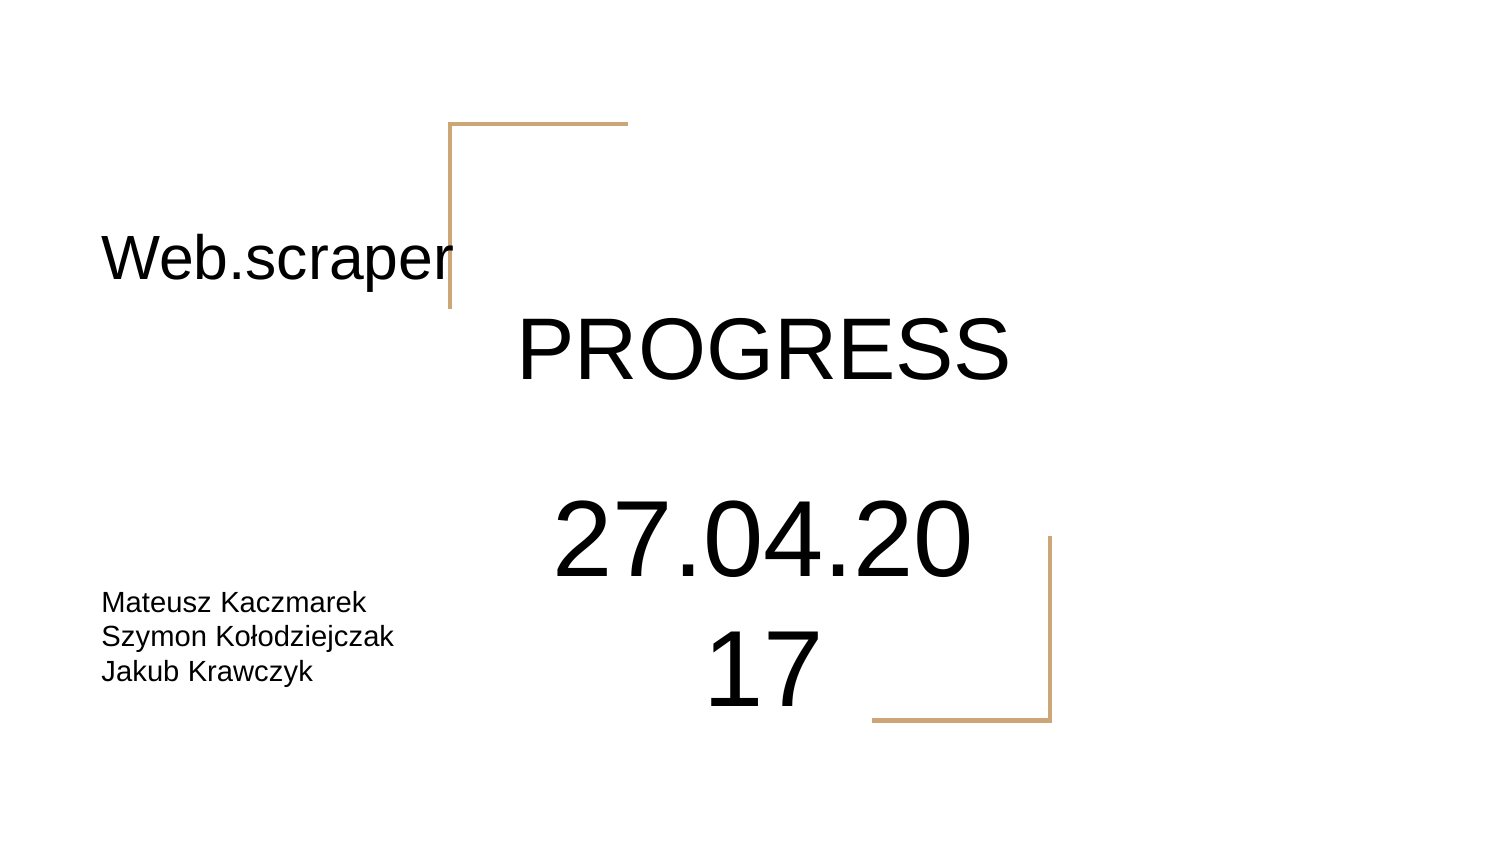

Web.scraper
PROGRESS
27.04.2017
Mateusz Kaczmarek
Szymon Kołodziejczak
Jakub Krawczyk